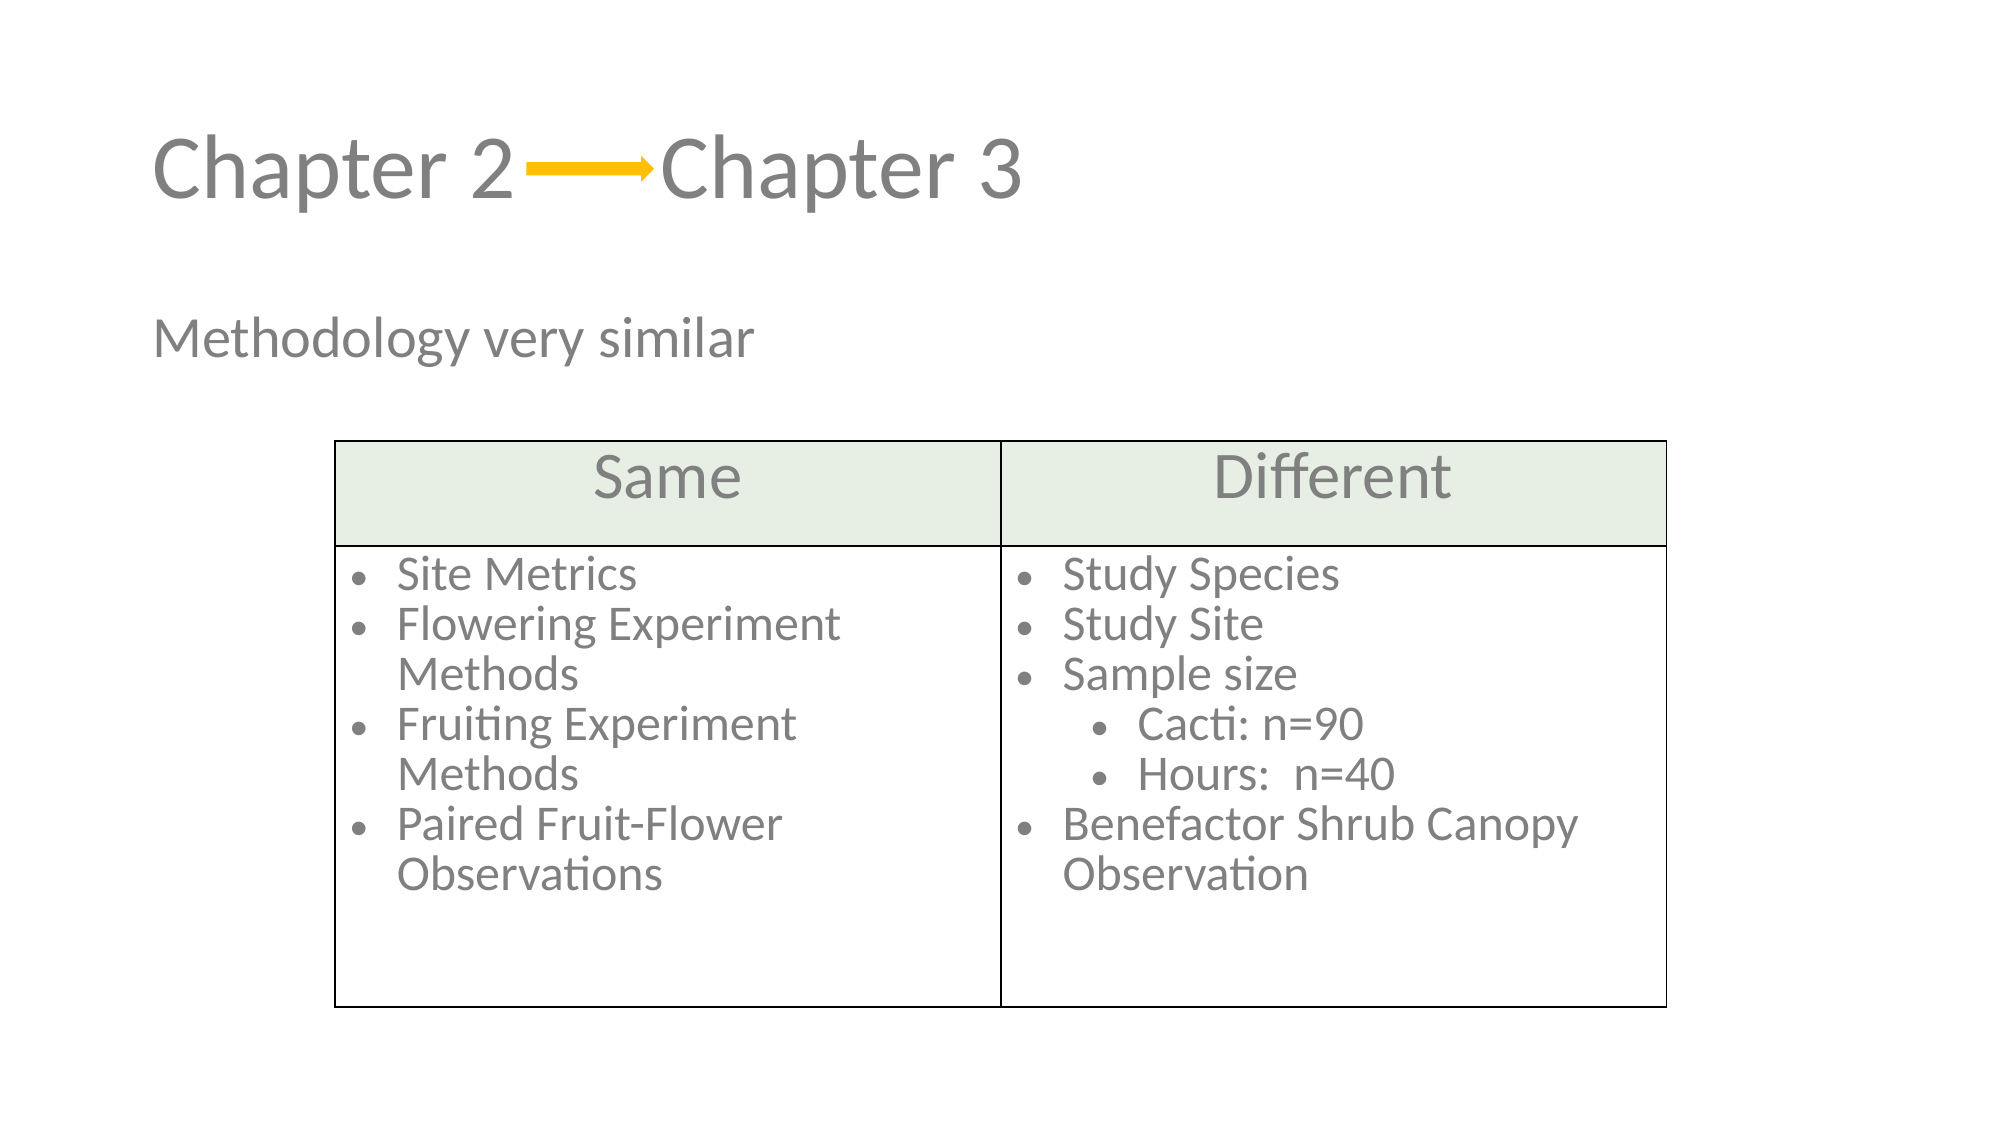

# Chapter 2       Chapter 3

Methodology very similar
| Same | Different |
| --- | --- |
| Site Metrics Flowering Experiment Methods Fruiting Experiment Methods Paired Fruit-Flower Observations | Study Species Study Site Sample size Cacti: n=90 Hours: n=40 Benefactor Shrub Canopy Observation |